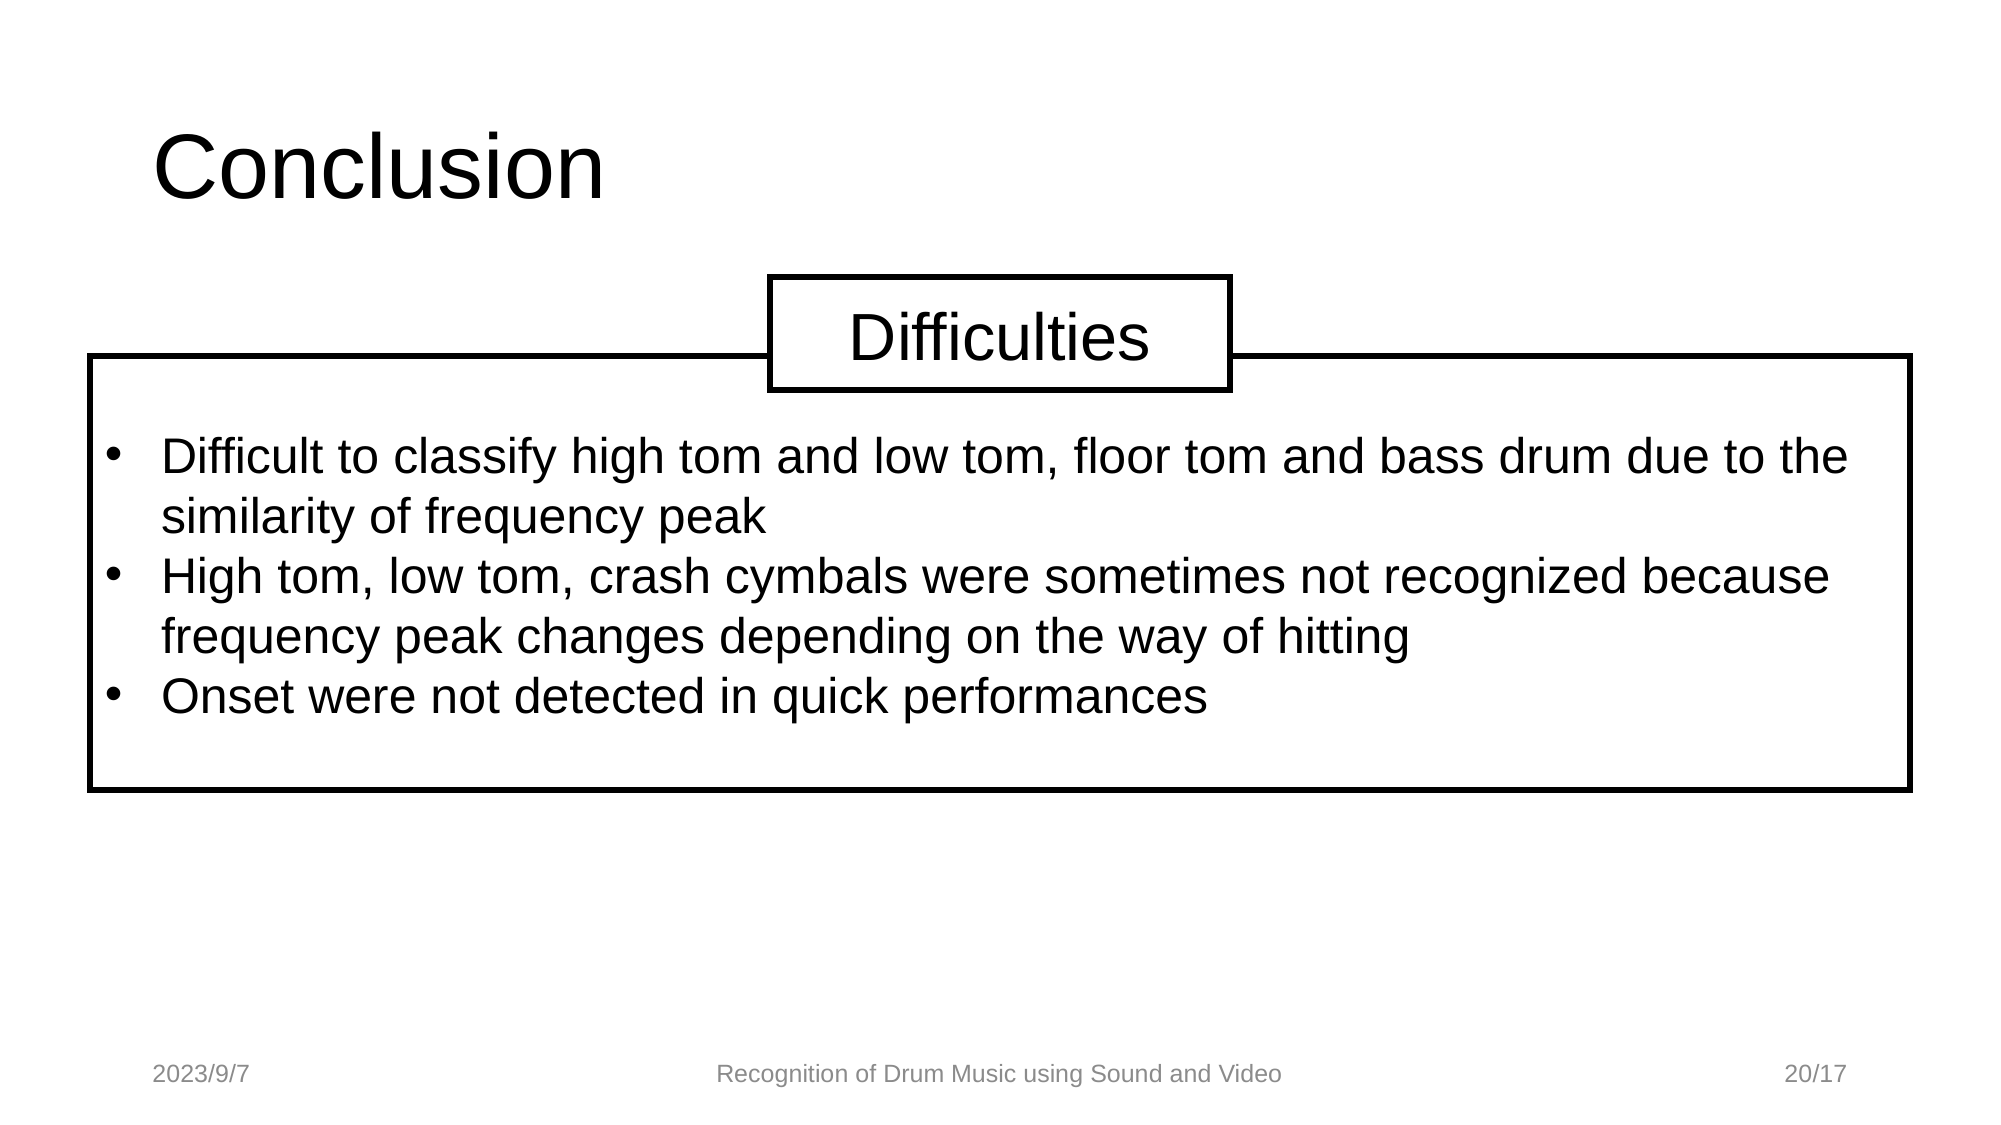

# Conclusion
Difficulties
Difficult to classify high tom and low tom, floor tom and bass drum due to the similarity of frequency peak
High tom, low tom, crash cymbals were sometimes not recognized because frequency peak changes depending on the way of hitting
Onset were not detected in quick performances
2023/9/7
Recognition of Drum Music using Sound and Video
20/17